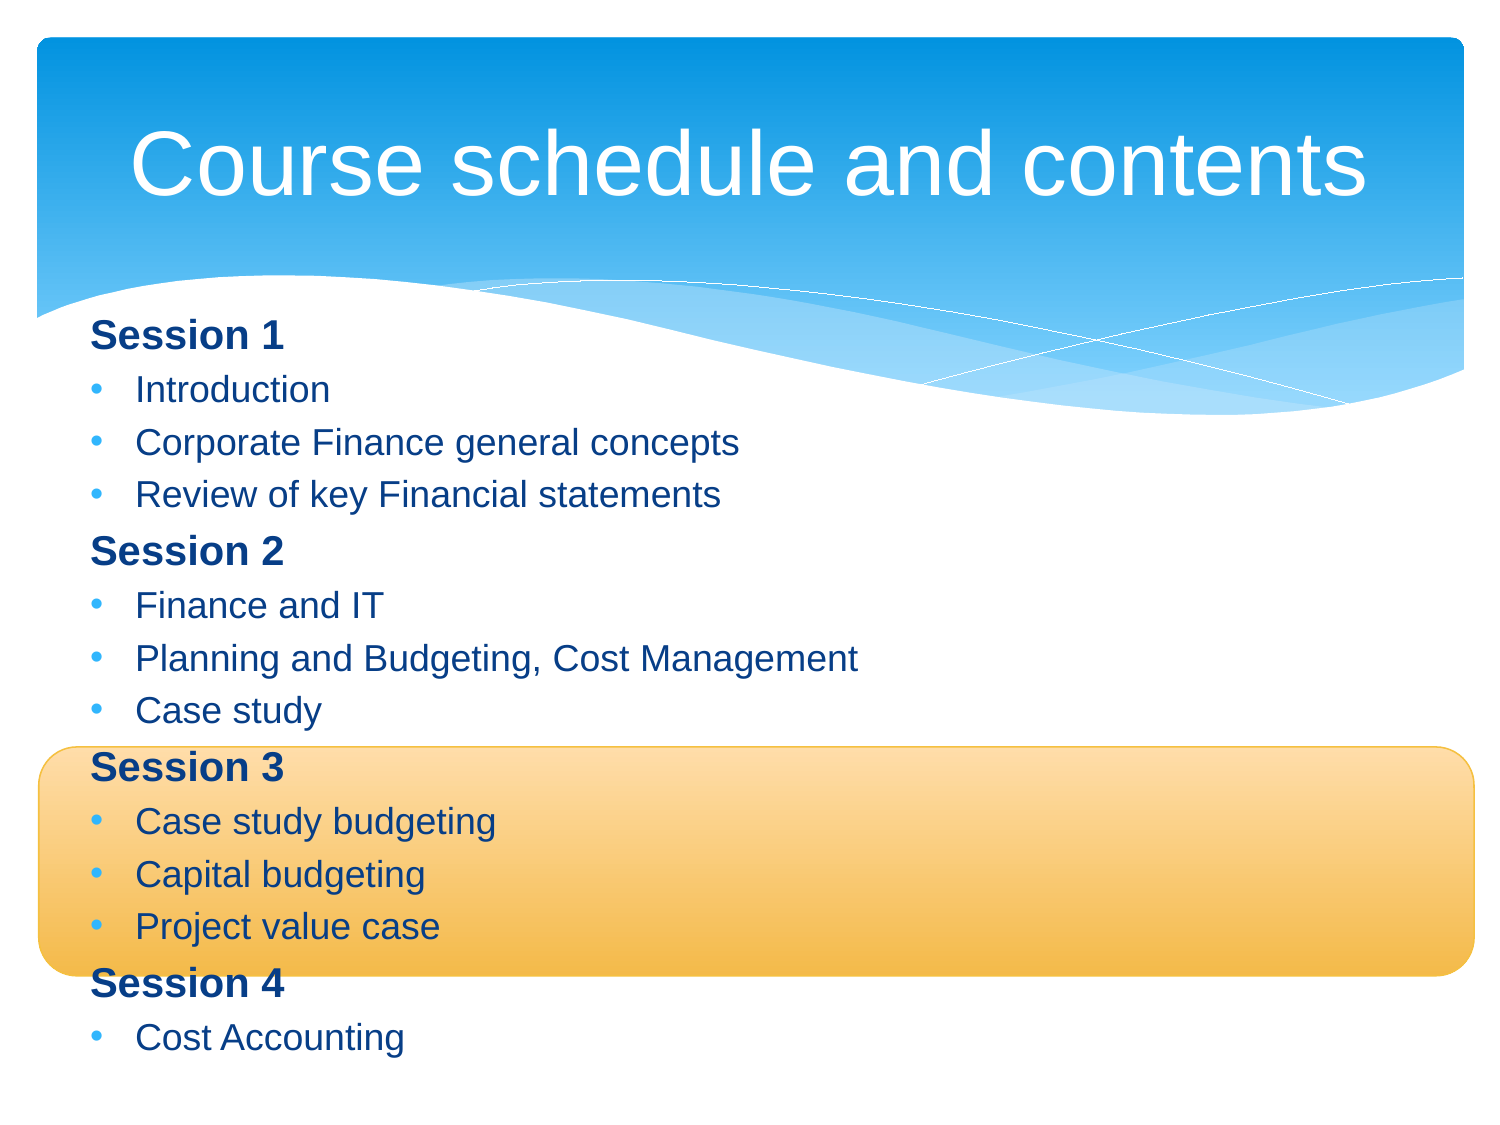

# Course schedule and contents
Session 1
Introduction
Corporate Finance general concepts
Review of key Financial statements
Session 2
Finance and IT
Planning and Budgeting, Cost Management
Case study
Session 3
Case study budgeting
Capital budgeting
Project value case
Session 4
Cost Accounting